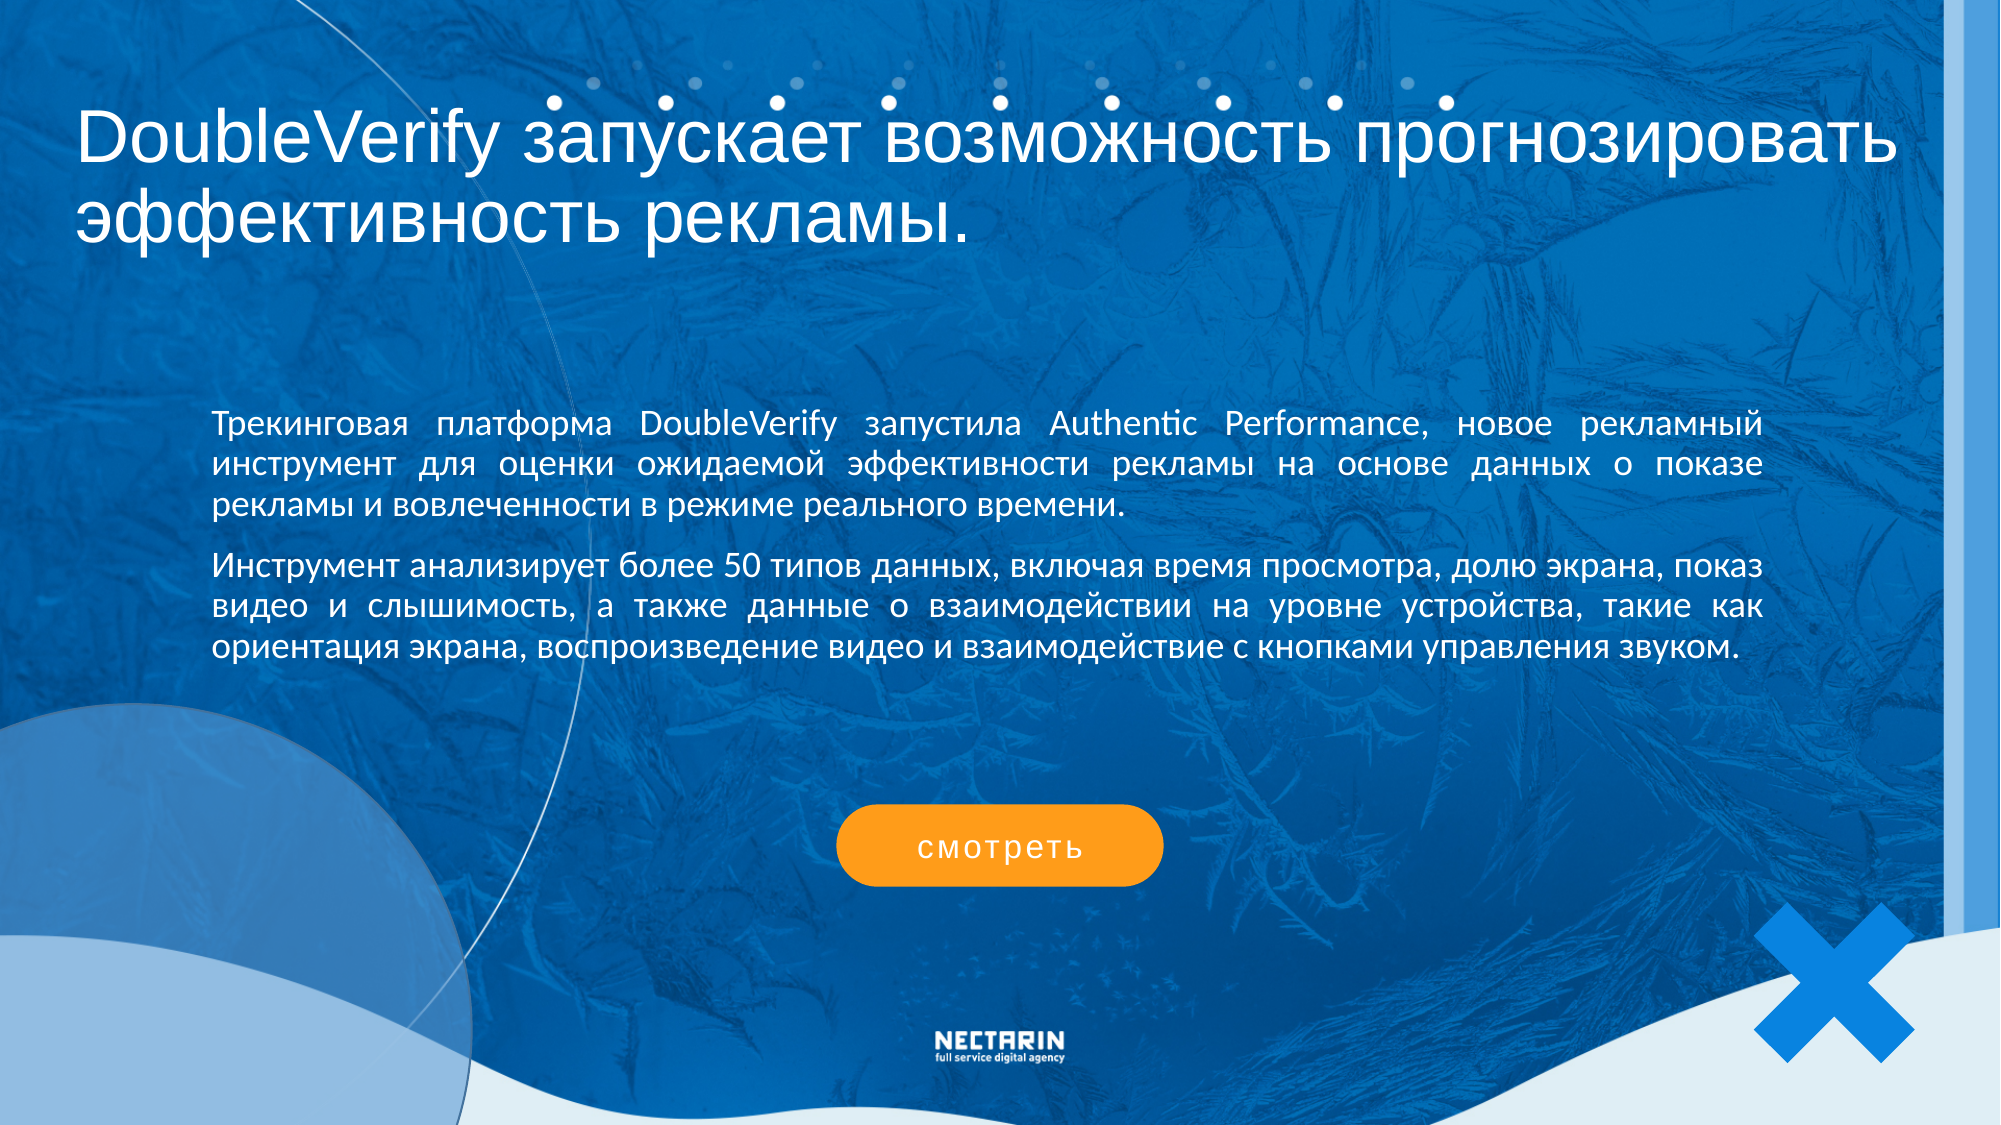

DoubleVerify запускает возможность прогнозировать эффективность рекламы.
Трекинговая платформа DoubleVerify запустила Authentic Performance, новое рекламный инструмент для оценки ожидаемой эффективности рекламы на основе данных о показе рекламы и вовлеченности в режиме реального времени.
Инструмент анализирует более 50 типов данных, включая время просмотра, долю экрана, показ видео и слышимость, а также данные о взаимодействии на уровне устройства, такие как ориентация экрана, воспроизведение видео и взаимодействие с кнопками управления звуком.

смотреть